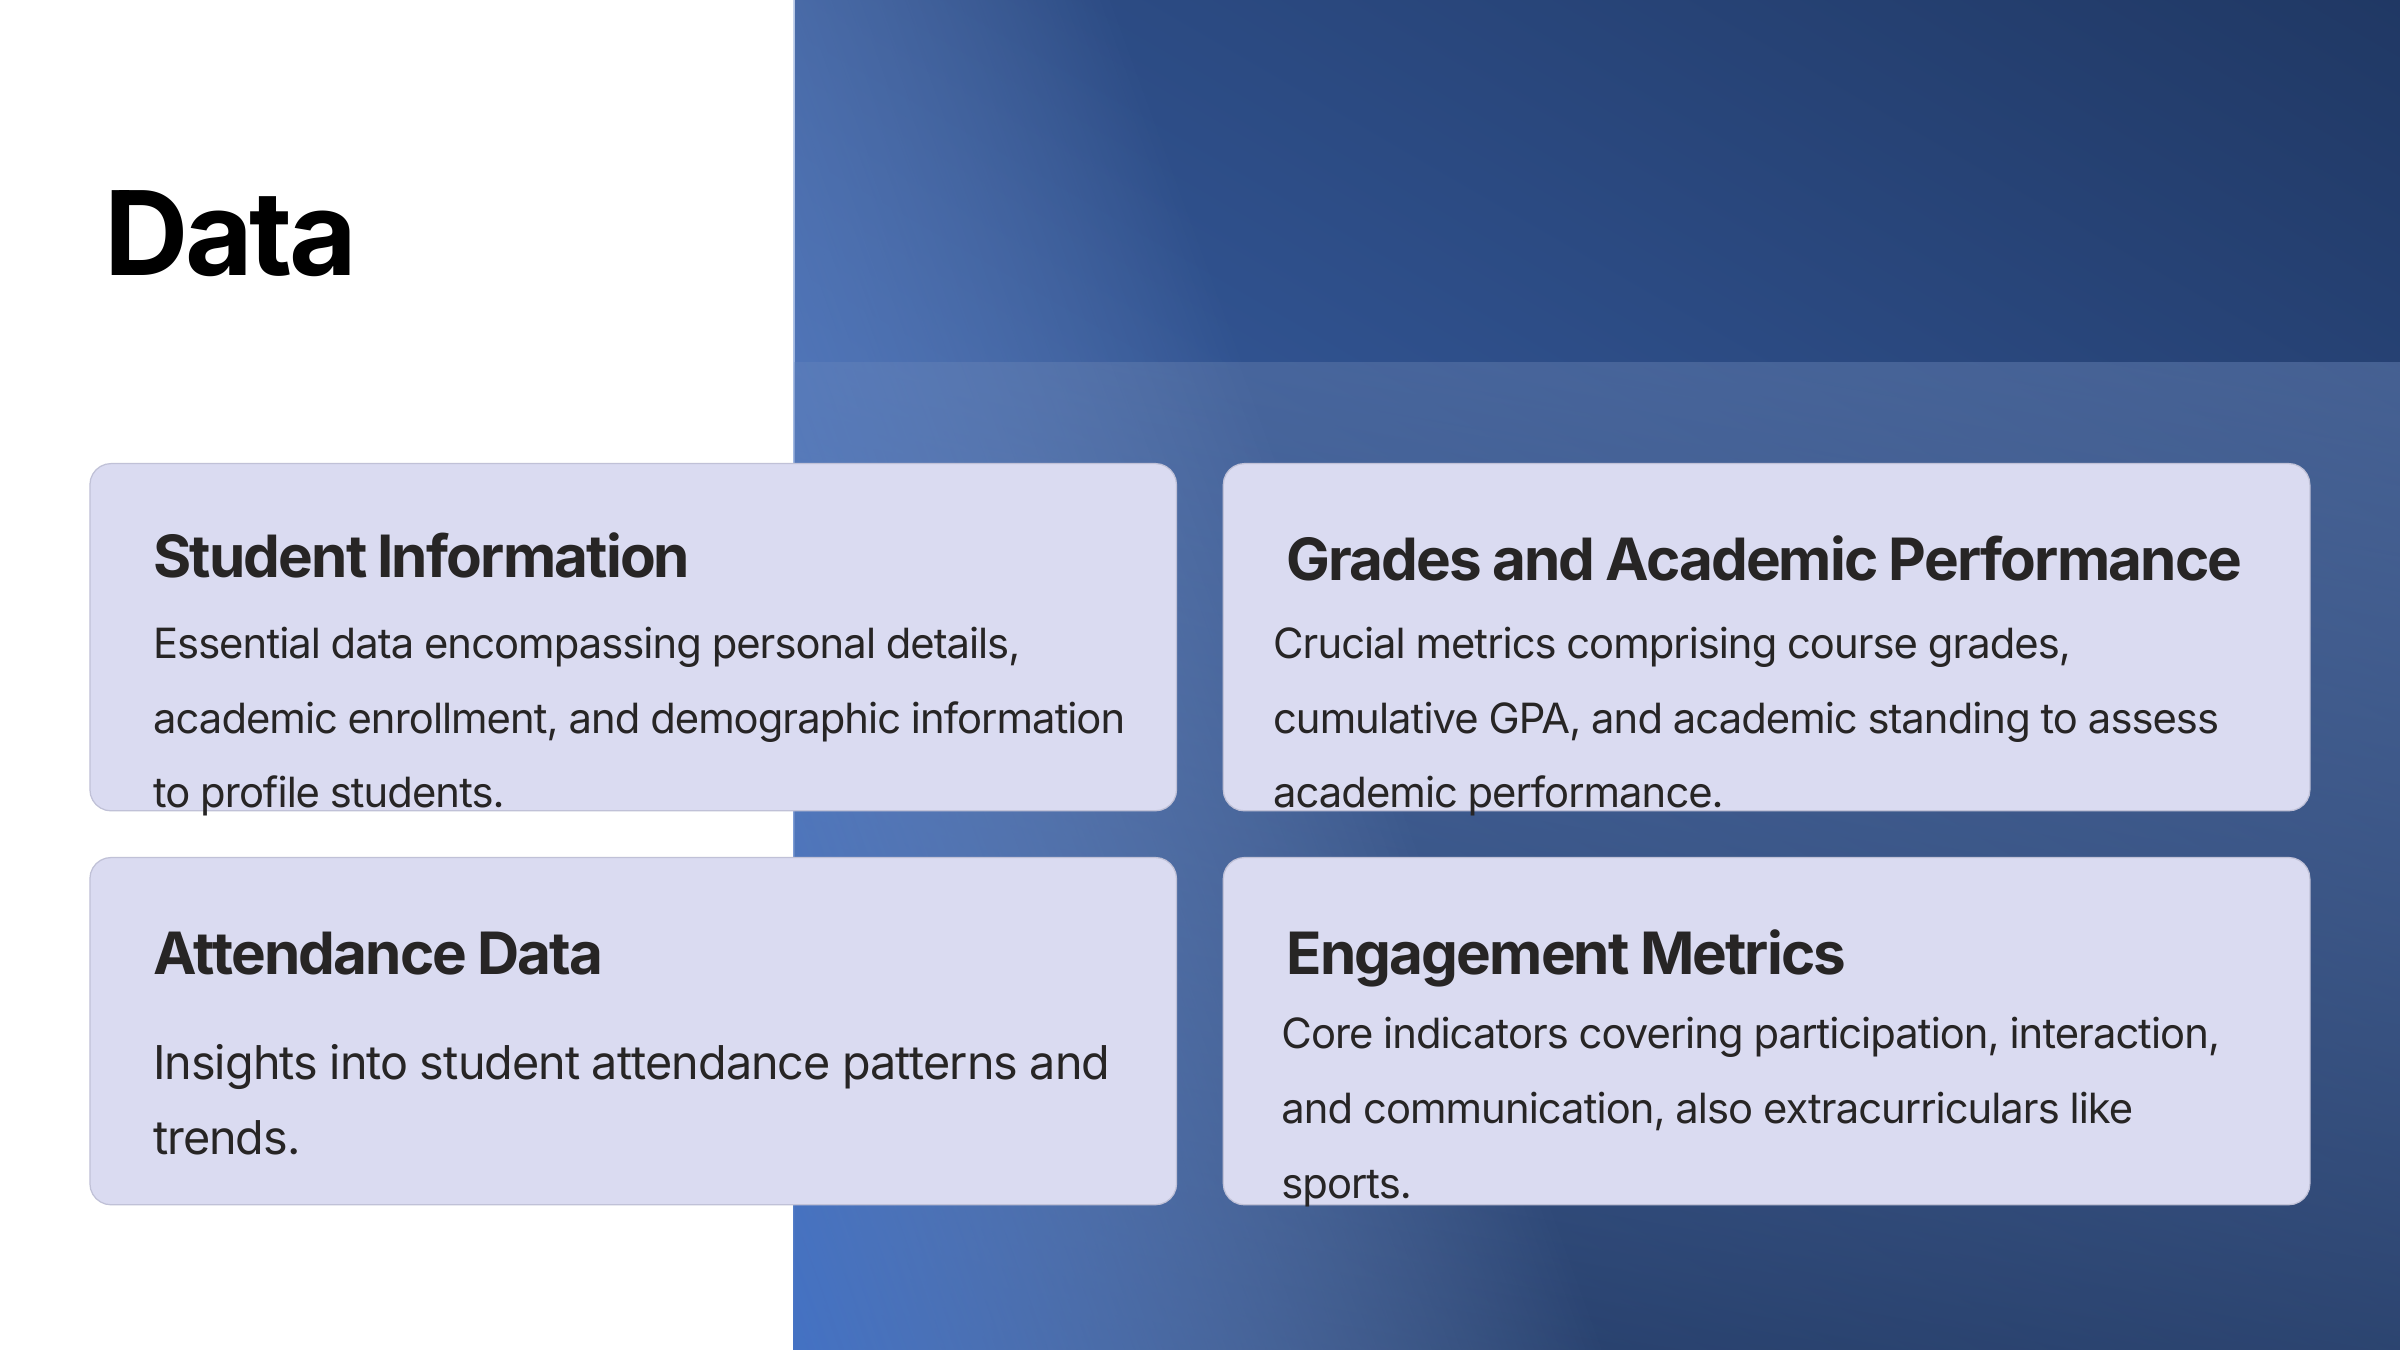

Data

Student Information
Grades and Academic Performance
Crucial metrics comprising course grades, cumulative GPA, and academic standing to assess academic performance.
Essential data encompassing personal details, academic enrollment, and demographic information to profile students.

Attendance Data
Engagement Metrics
Core indicators covering participation, interaction, and communication, also extracurriculars like sports.
Insights into student attendance patterns and trends.